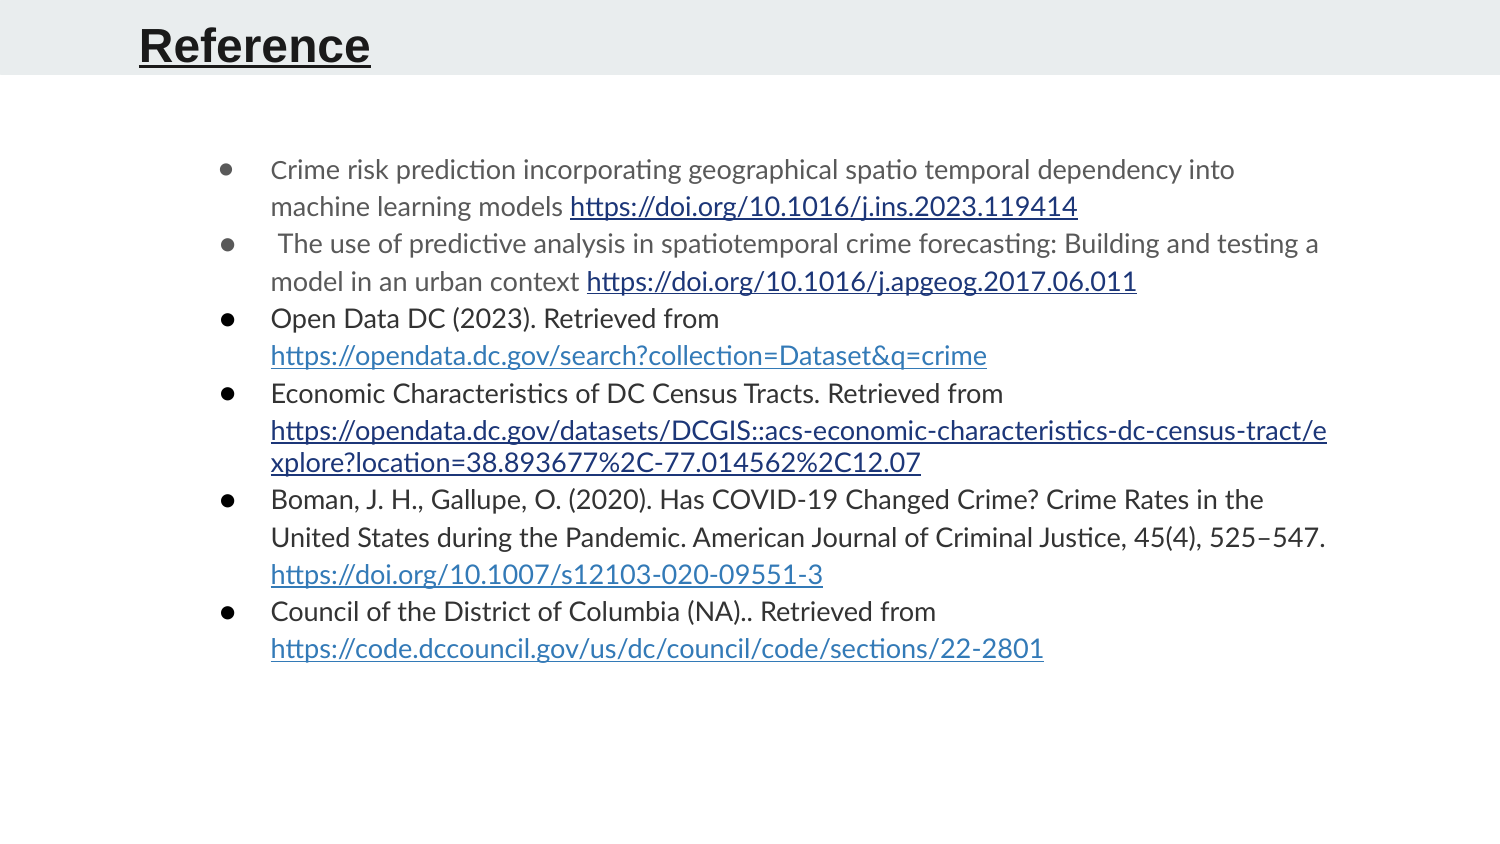

Reference

Crime risk prediction incorporating geographical spatio temporal dependency into machine learning models https://doi.org/10.1016/j.ins.2023.119414
 The use of predictive analysis in spatiotemporal crime forecasting: Building and testing a model in an urban context https://doi.org/10.1016/j.apgeog.2017.06.011
Open Data DC (2023). Retrieved from https://opendata.dc.gov/search?collection=Dataset&q=crime
Economic Characteristics of DC Census Tracts. Retrieved from https://opendata.dc.gov/datasets/DCGIS::acs-economic-characteristics-dc-census-tract/explore?location=38.893677%2C-77.014562%2C12.07
Boman, J. H., Gallupe, O. (2020). Has COVID-19 Changed Crime? Crime Rates in the United States during the Pandemic. American Journal of Criminal Justice, 45(4), 525–547. https://doi.org/10.1007/s12103-020-09551-3
Council of the District of Columbia (NA).. Retrieved from https://code.dccouncil.gov/us/dc/council/code/sections/22-2801